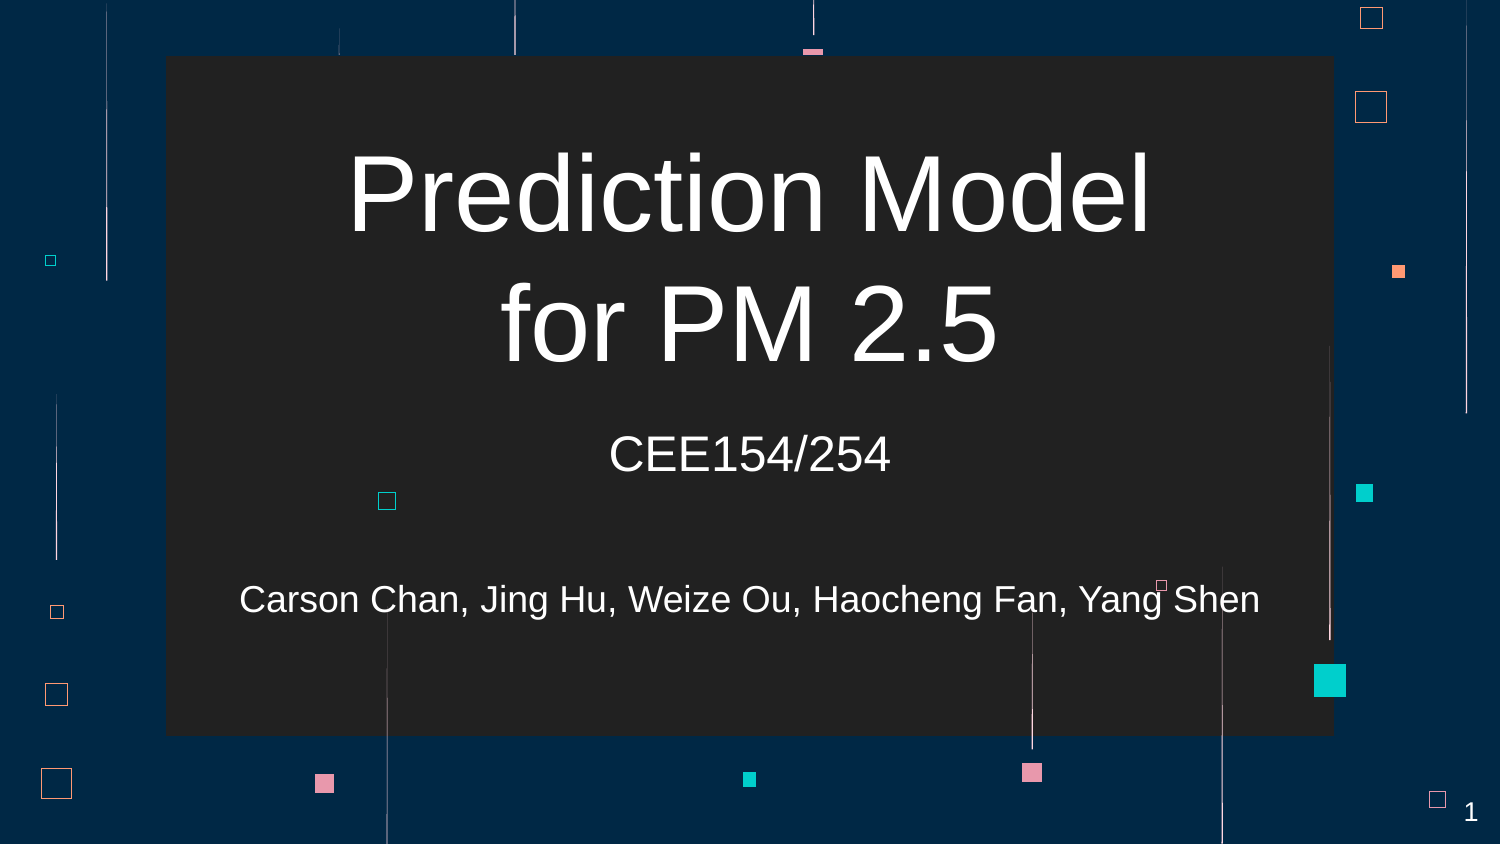

# Prediction Model for PM 2.5

CEE154/254

Carson Chan, Jing Hu, Weize Ou, Haocheng Fan, Yang Shen

1